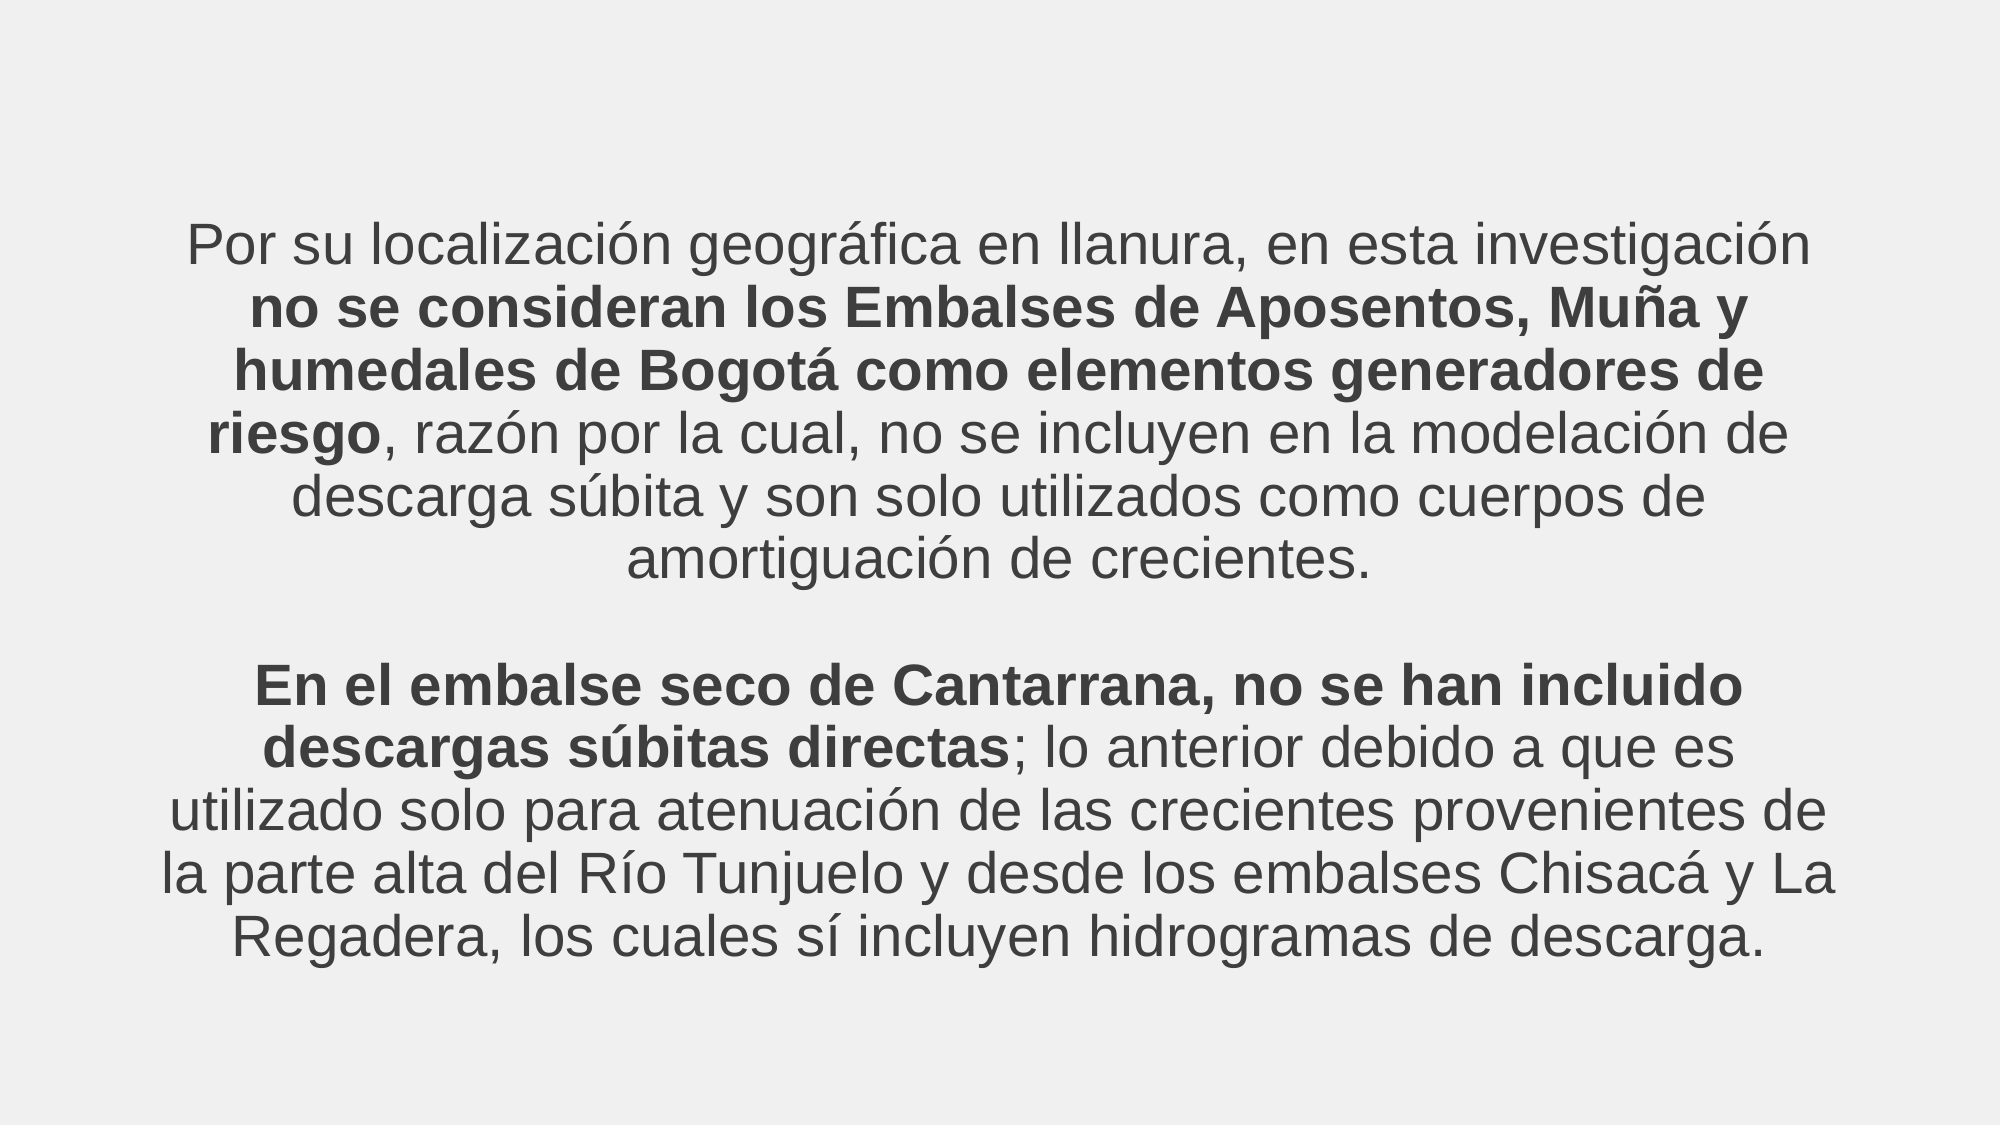

# Por su localización geográfica en llanura, en esta investigación no se consideran los Embalses de Aposentos, Muña y humedales de Bogotá como elementos generadores de riesgo, razón por la cual, no se incluyen en la modelación de descarga súbita y son solo utilizados como cuerpos de amortiguación de crecientes. En el embalse seco de Cantarrana, no se han incluido descargas súbitas directas; lo anterior debido a que es utilizado solo para atenuación de las crecientes provenientes de la parte alta del Río Tunjuelo y desde los embalses Chisacá y La Regadera, los cuales sí incluyen hidrogramas de descarga.